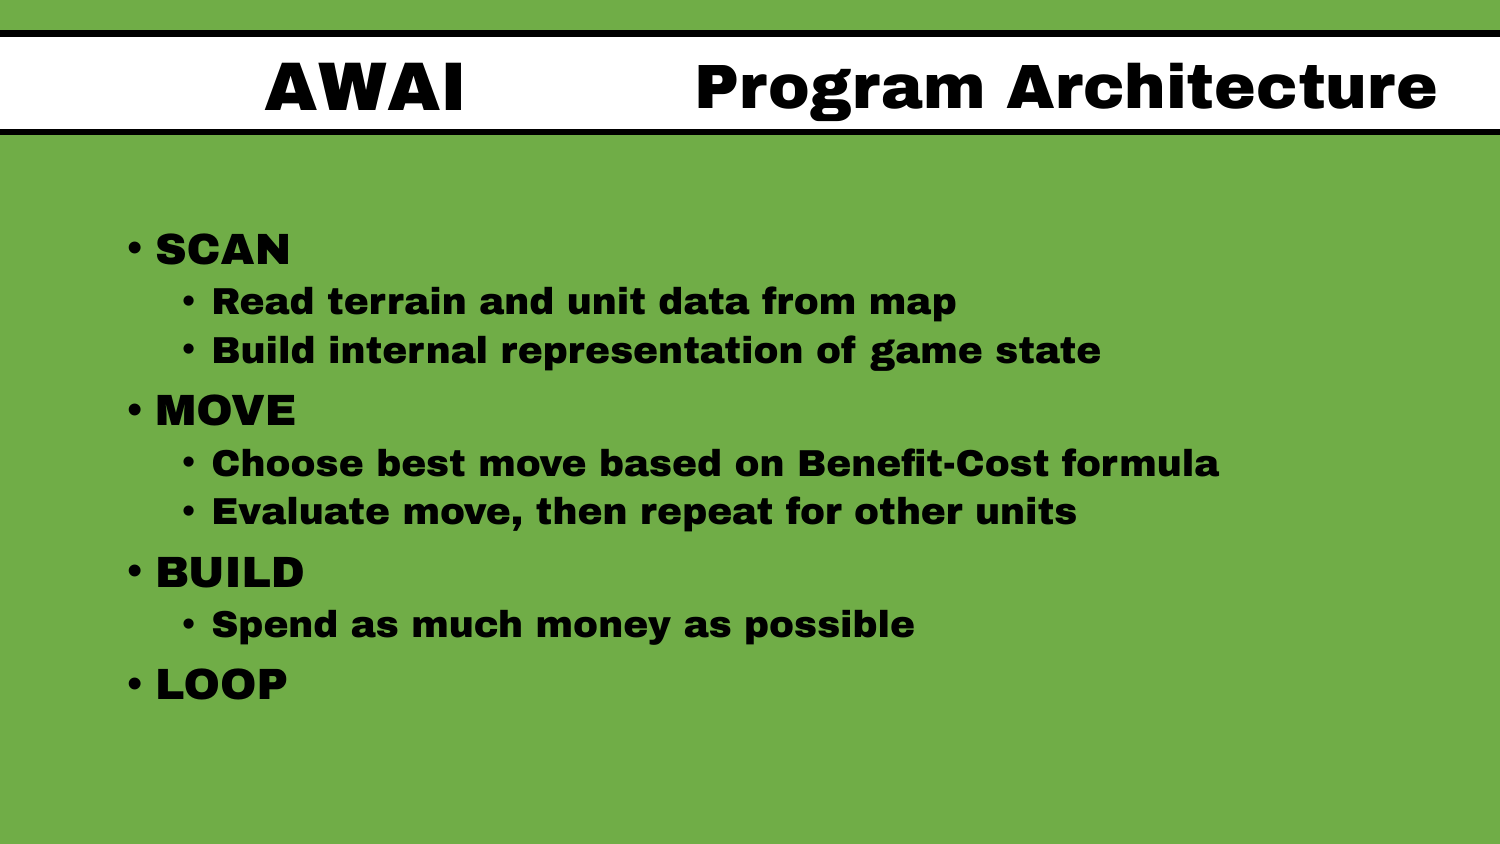

# AWAI
Program Architecture
SCAN
Read terrain and unit data from map
Build internal representation of game state
MOVE
Choose best move based on Benefit-Cost formula
Evaluate move, then repeat for other units
BUILD
Spend as much money as possible
LOOP